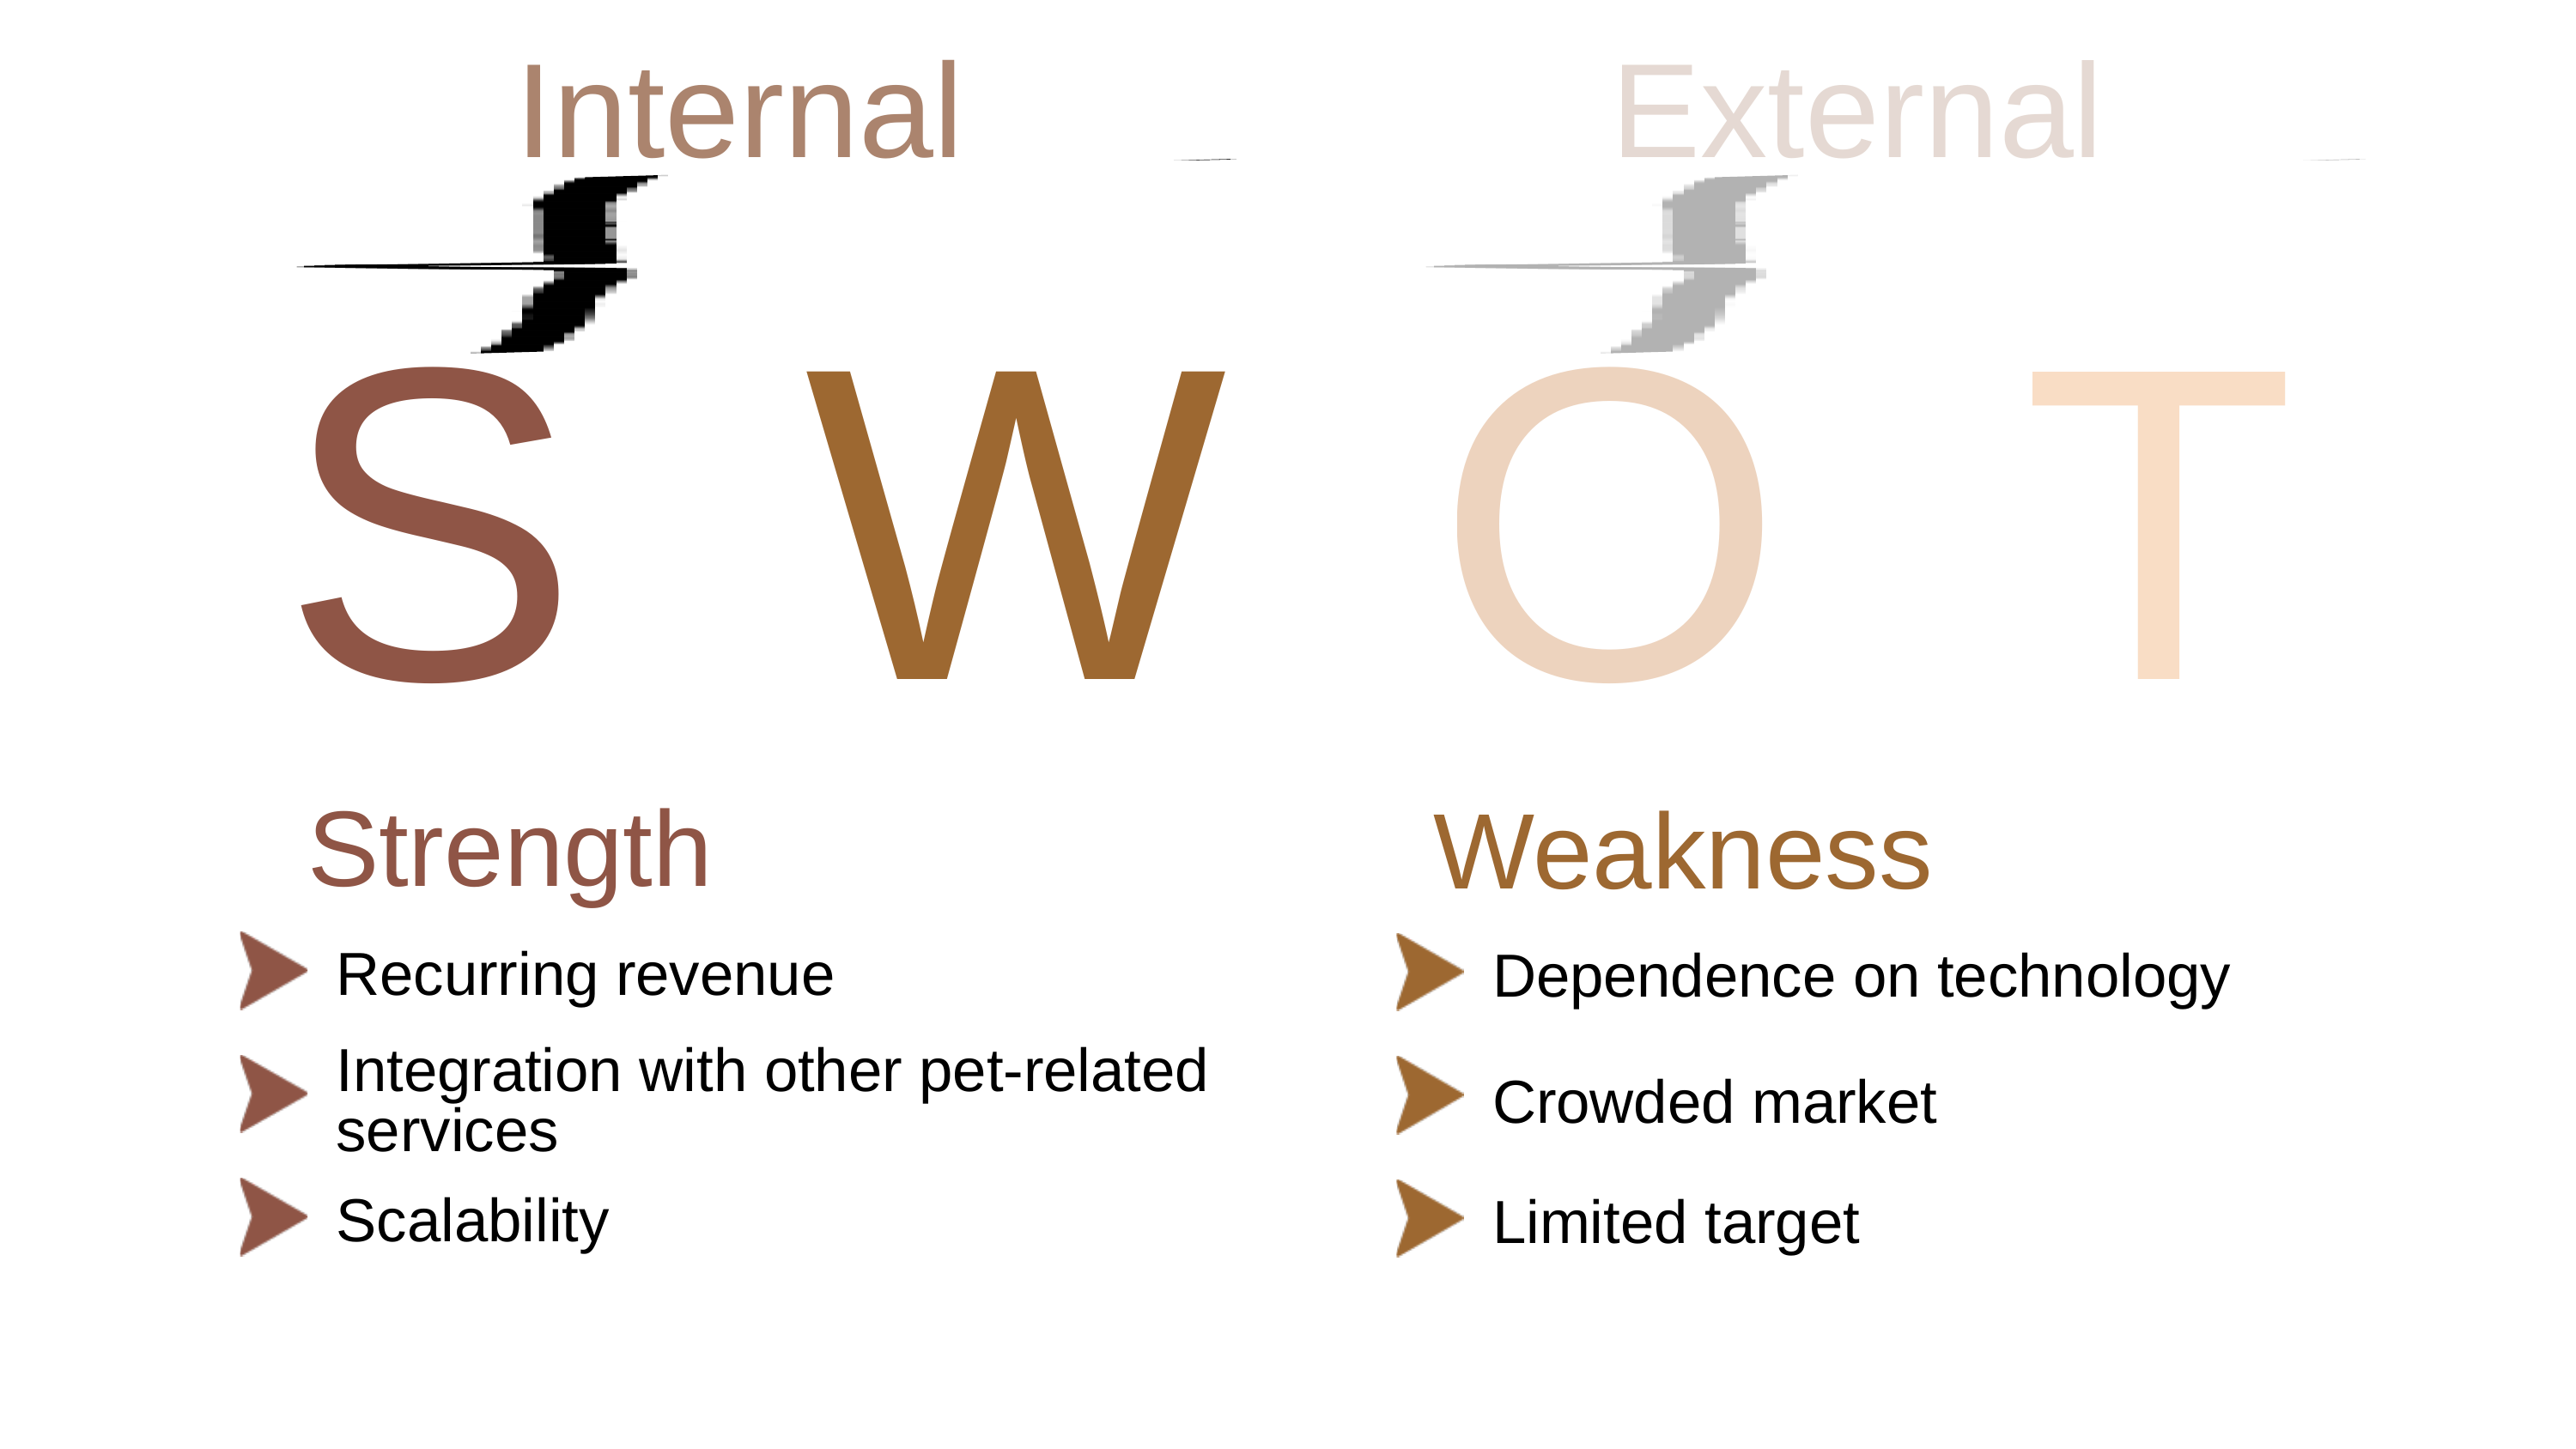

Internal
External
S
W
O
T
Strength
Weakness
Recurring revenue
Dependence on technology

Integration with other pet-related services
Crowded market

Scalability
Limited target